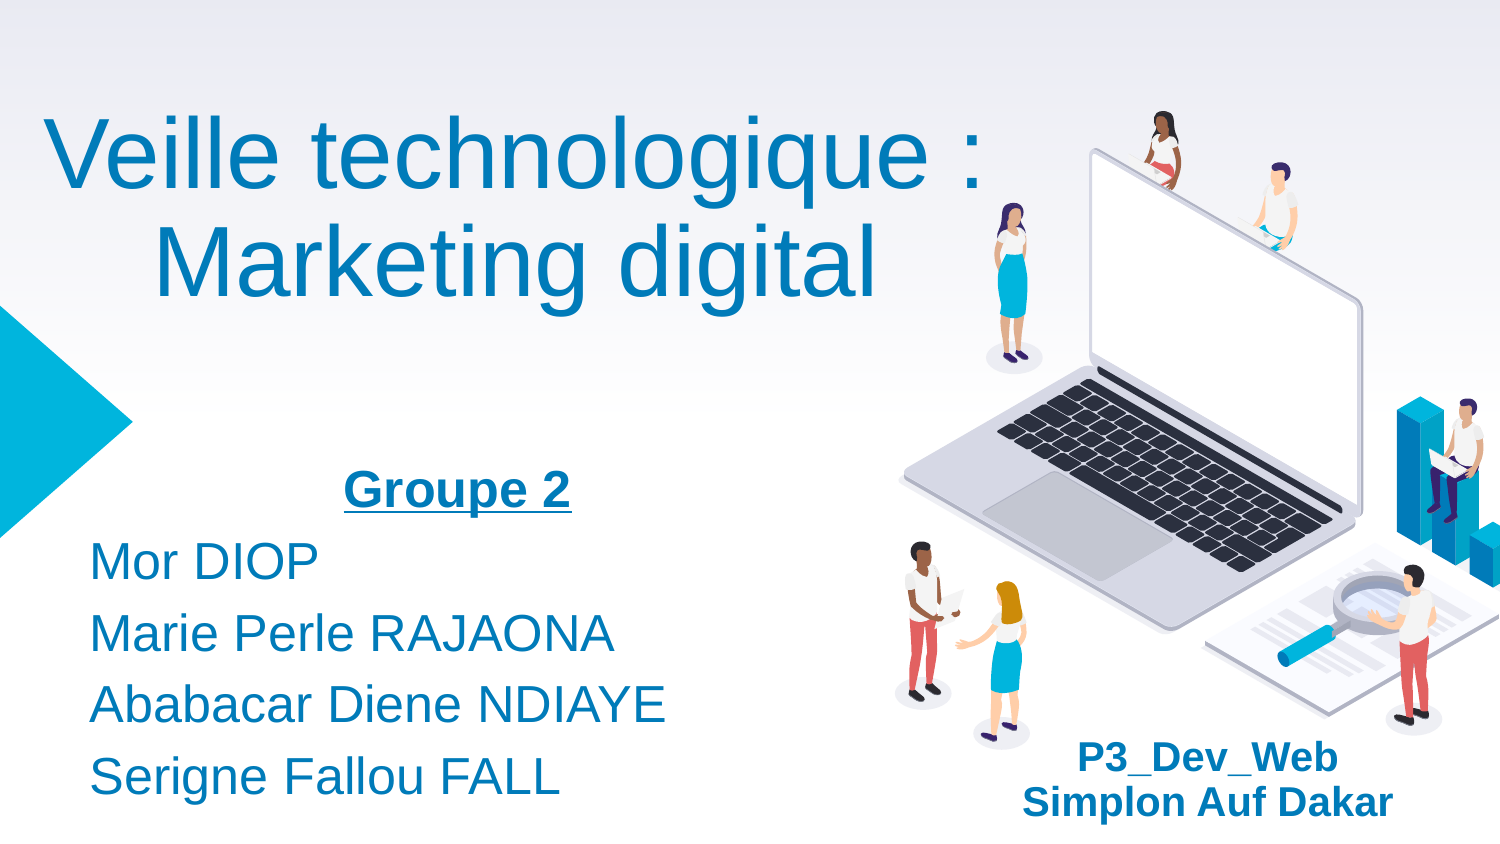

# Veille technologique : Marketing digital

Groupe 2
Mor DIOP
Marie Perle RAJAONA
Ababacar Diene NDIAYE
Serigne Fallou FALL

P3_Dev_Web
Simplon Auf Dakar